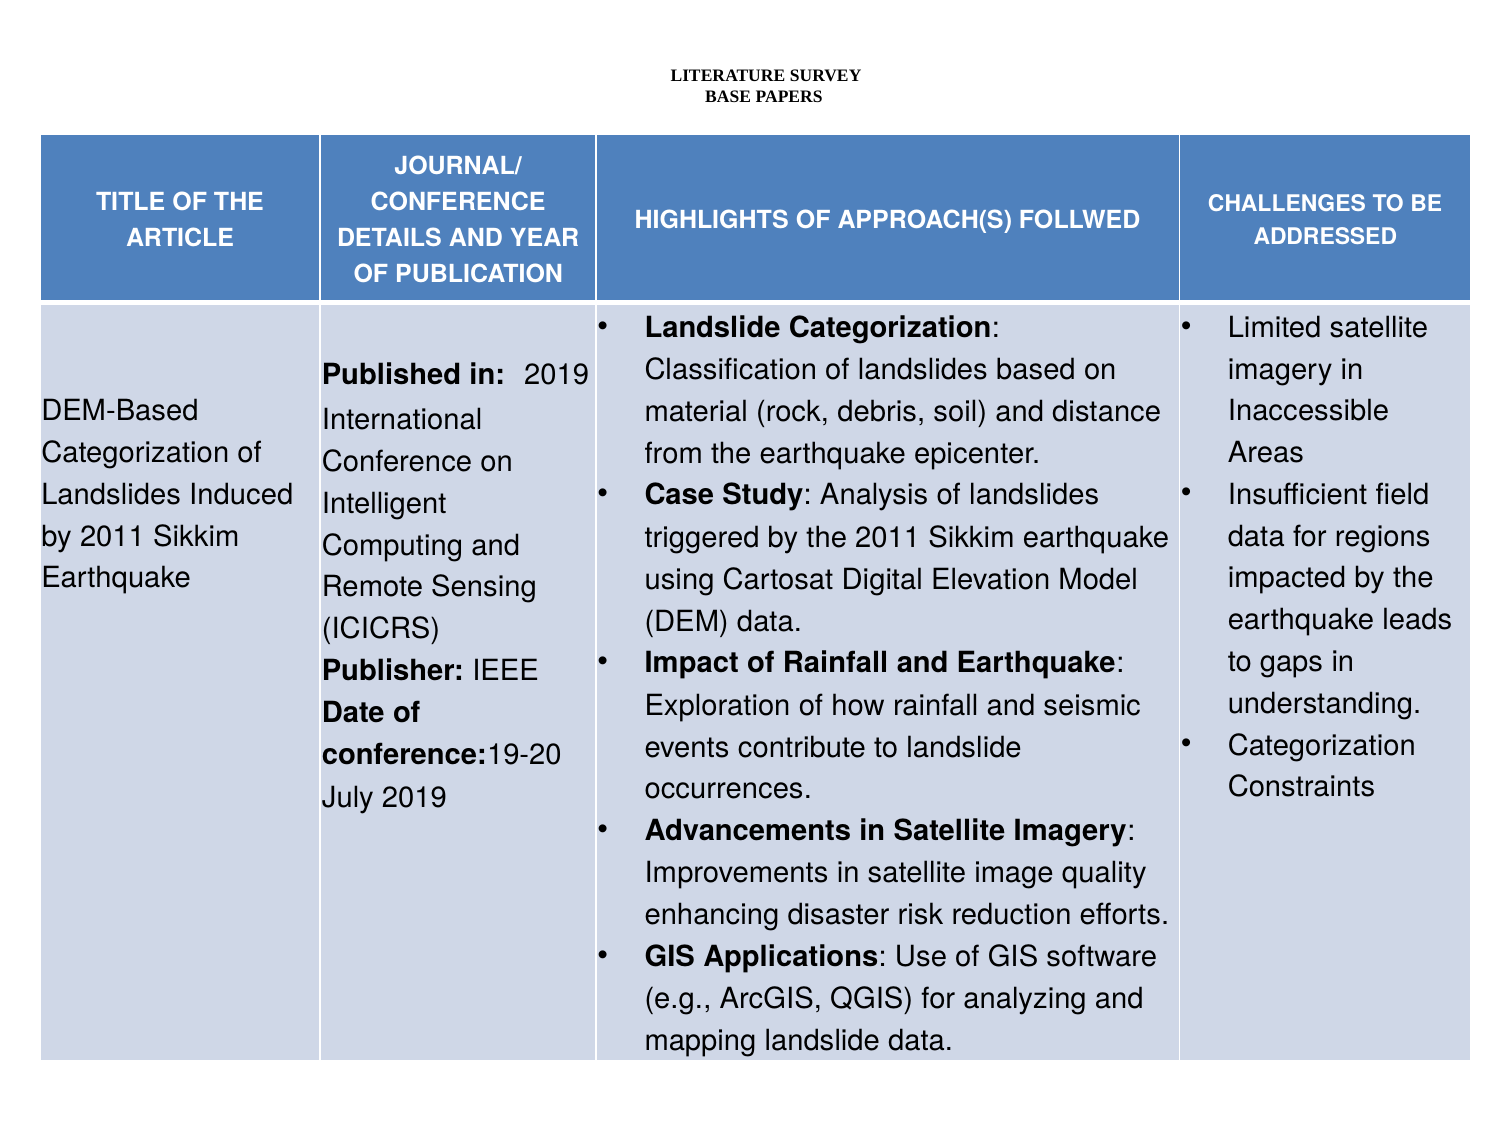

# LITERATURE SURVEY BASE PAPERS
| TITLE OF THE ARTICLE | JOURNAL/CONFERENCE DETAILS AND YEAR OF PUBLICATION | HIGHLIGHTS OF APPROACH(S) FOLLWED | CHALLENGES TO BE ADDRESSED |
| --- | --- | --- | --- |
| DEM-Based Categorization of Landslides Induced by 2011 Sikkim Earthquake | Published in:  2019 International Conference on Intelligent Computing and Remote Sensing (ICICRS) Publisher: IEEE Date of conference:19-20 July 2019 | Landslide Categorization: Classification of landslides based on material (rock, debris, soil) and distance from the earthquake epicenter. Case Study: Analysis of landslides triggered by the 2011 Sikkim earthquake using Cartosat Digital Elevation Model (DEM) data. Impact of Rainfall and Earthquake: Exploration of how rainfall and seismic events contribute to landslide occurrences. Advancements in Satellite Imagery: Improvements in satellite image quality enhancing disaster risk reduction efforts. GIS Applications: Use of GIS software (e.g., ArcGIS, QGIS) for analyzing and mapping landslide data. | Limited satellite imagery in Inaccessible Areas Insufficient field data for regions impacted by the earthquake leads to gaps in understanding. Categorization Constraints |